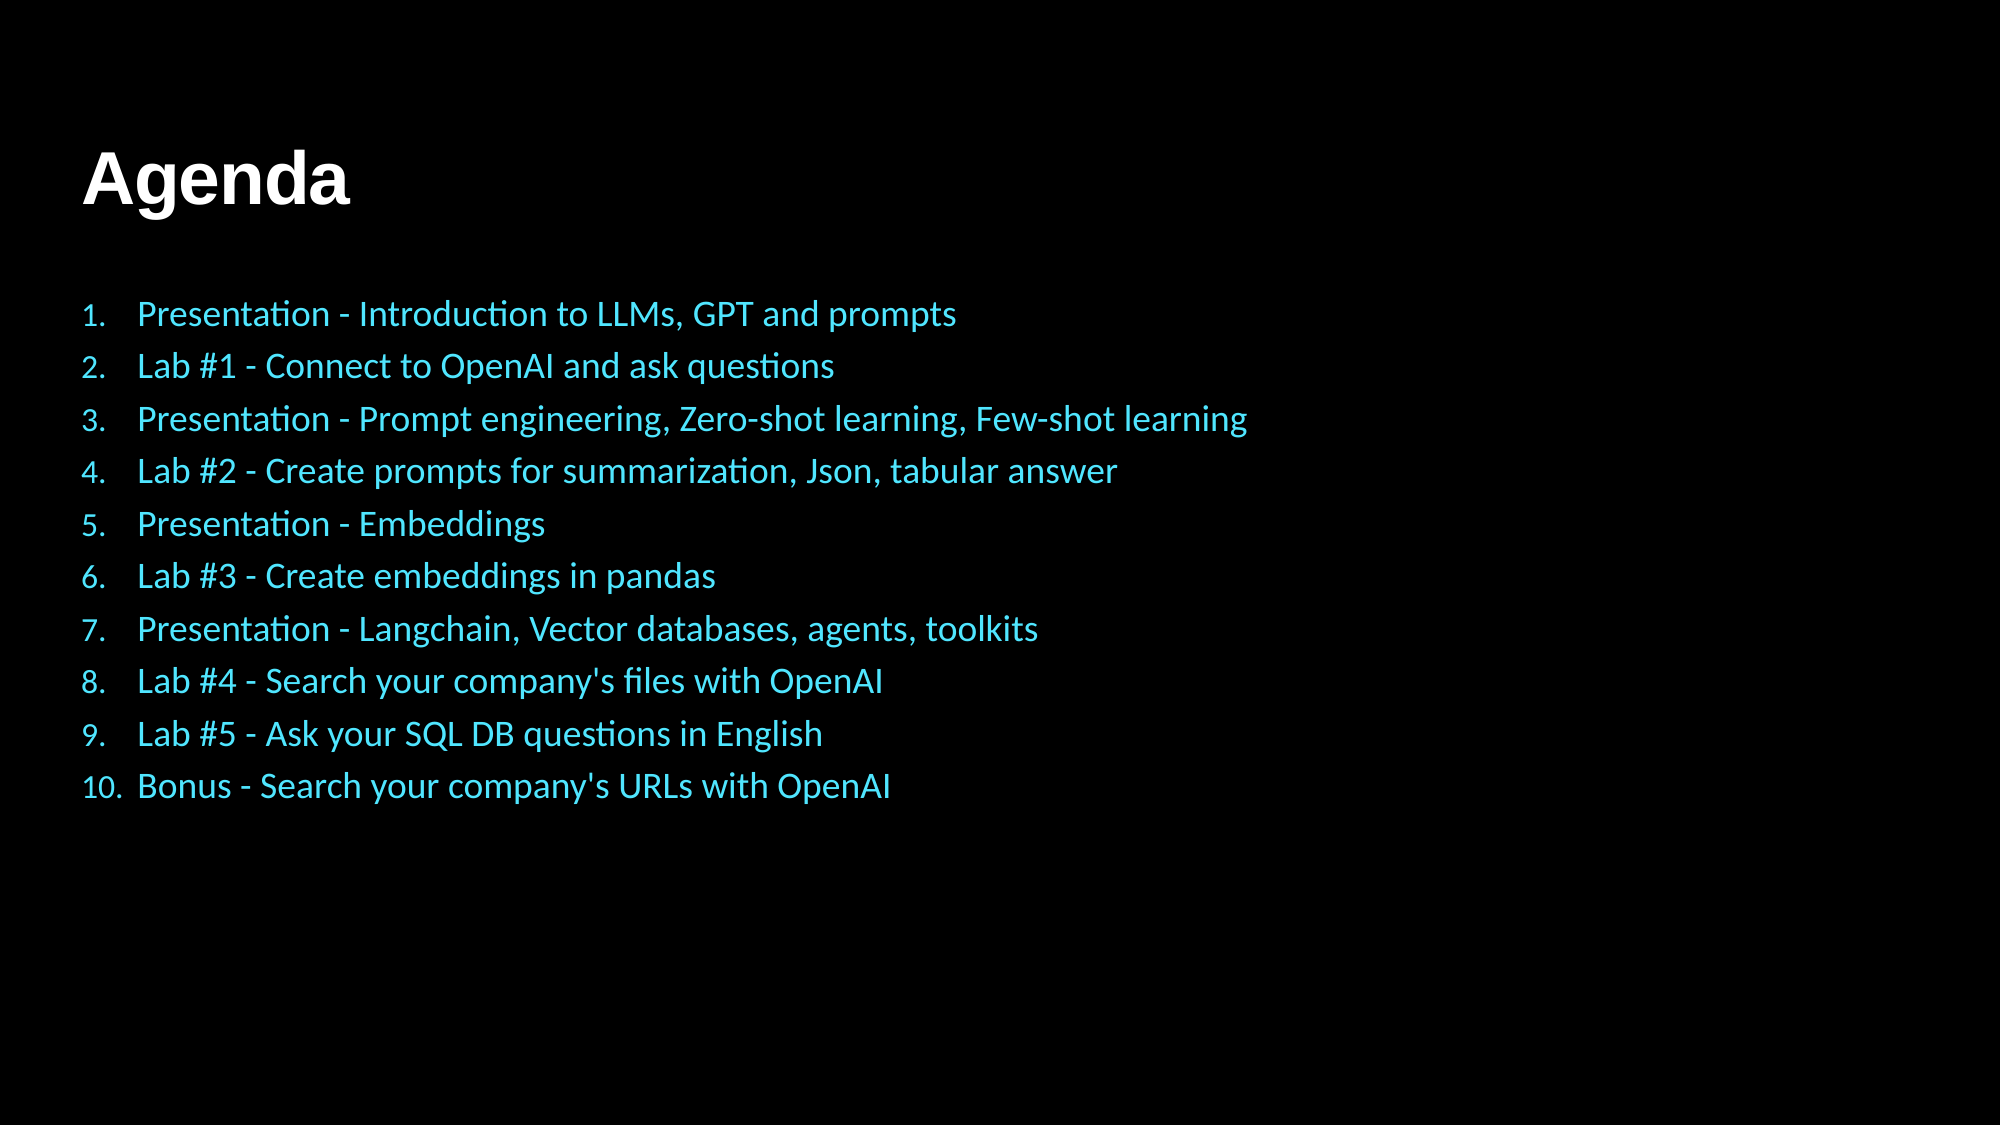

# Agenda
Presentation - Introduction to LLMs, GPT and prompts
Lab #1 - Connect to OpenAI and ask questions
Presentation - Prompt engineering, Zero-shot learning, Few-shot learning
Lab #2 - Create prompts for summarization, Json, tabular answer
Presentation - Embeddings
Lab #3 - Create embeddings in pandas
Presentation - Langchain, Vector databases, agents, toolkits
Lab #4 - Search your company's files with OpenAI
Lab #5 - Ask your SQL DB questions in English
Bonus - Search your company's URLs with OpenAI